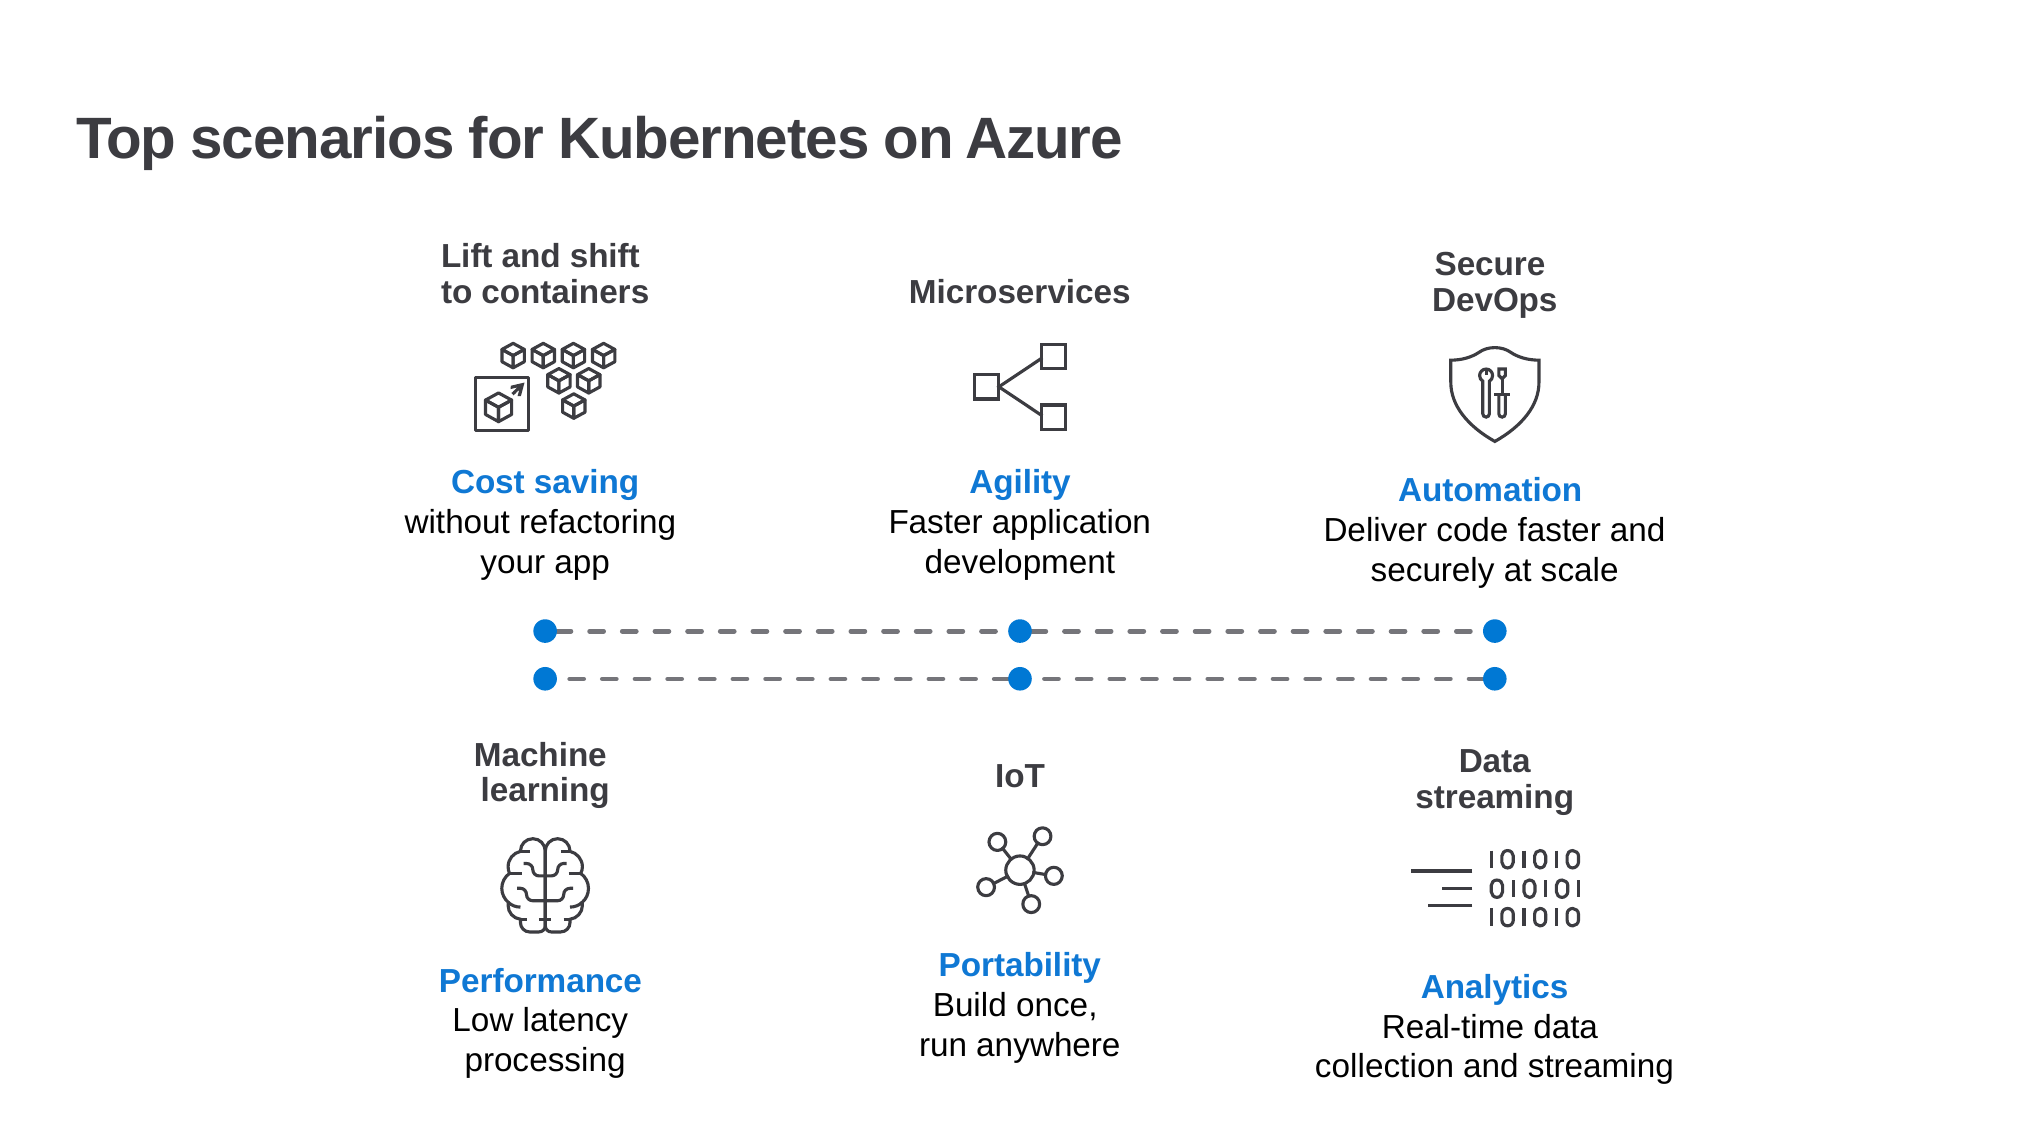

# Top scenarios for Kubernetes on Azure
Lift and shift
to containers

Cost saving
without refactoring
your app
Secure
DevOps

Automation
Deliver code faster and securely at scale
Microservices

Agility
Faster application development

Machine
learning

Performance
Low latency
processing
Data
streaming

Analytics
Real-time data
collection and streaming
IoT

Portability
Build once,
run anywhere